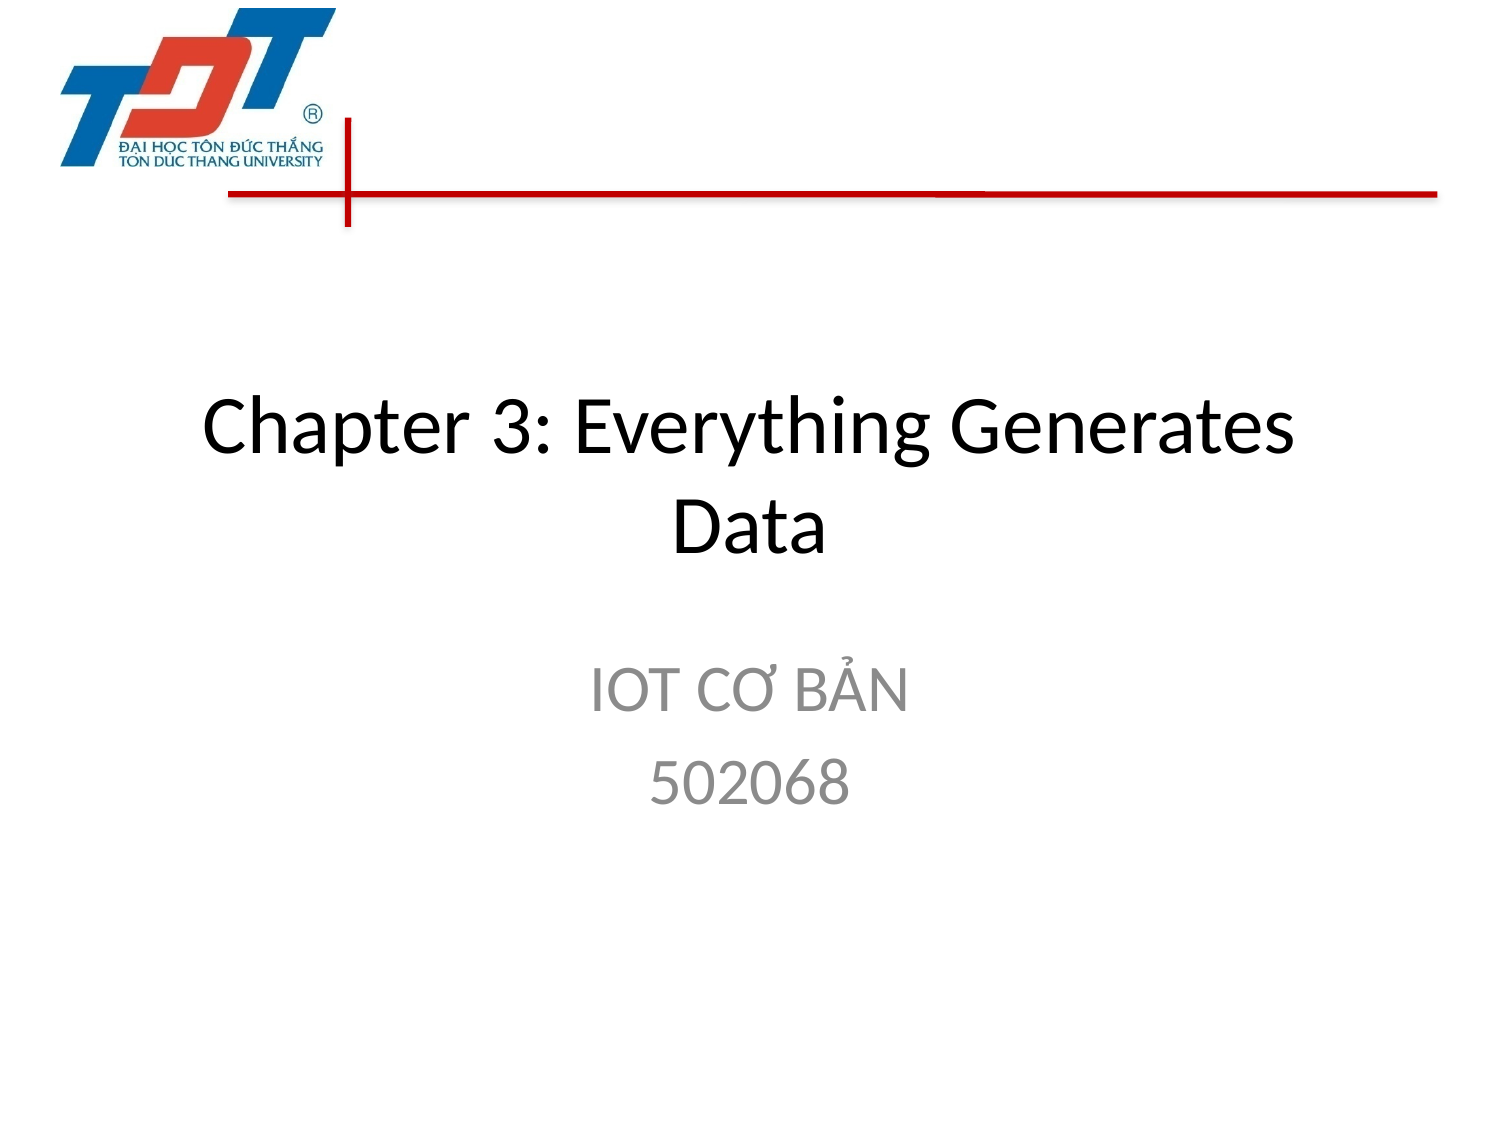

# Chapter 3: Everything Generates Data
IOT CƠ BẢN
502068